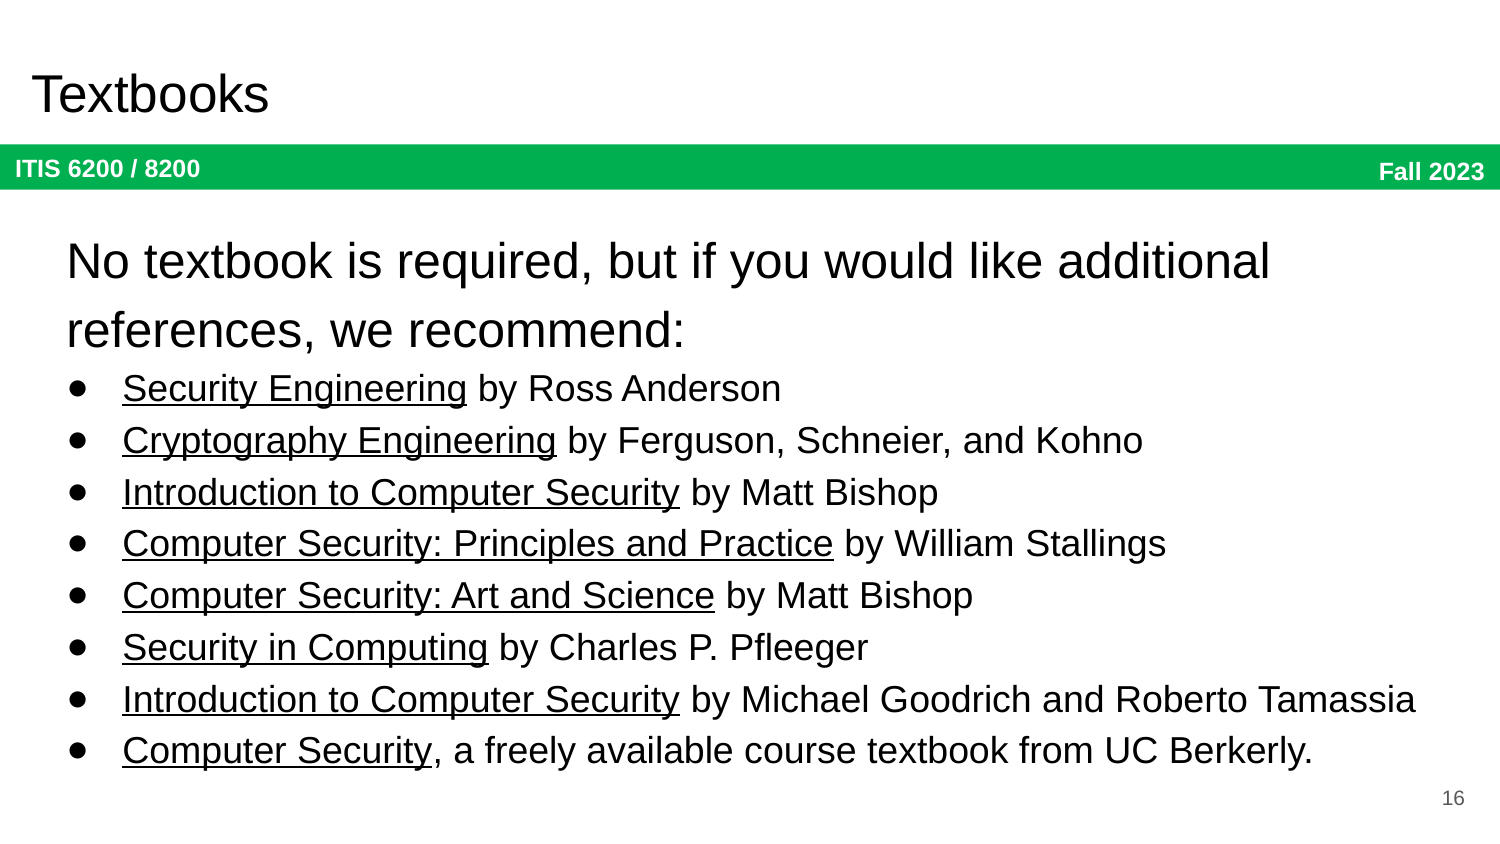

# Textbooks
No textbook is required, but if you would like additional references, we recommend:
Security Engineering by Ross Anderson
Cryptography Engineering by Ferguson, Schneier, and Kohno
Introduction to Computer Security by Matt Bishop
Computer Security: Principles and Practice by William Stallings
Computer Security: Art and Science by Matt Bishop
Security in Computing by Charles P. Pfleeger
Introduction to Computer Security by Michael Goodrich and Roberto Tamassia
Computer Security, a freely available course textbook from UC Berkerly.
16